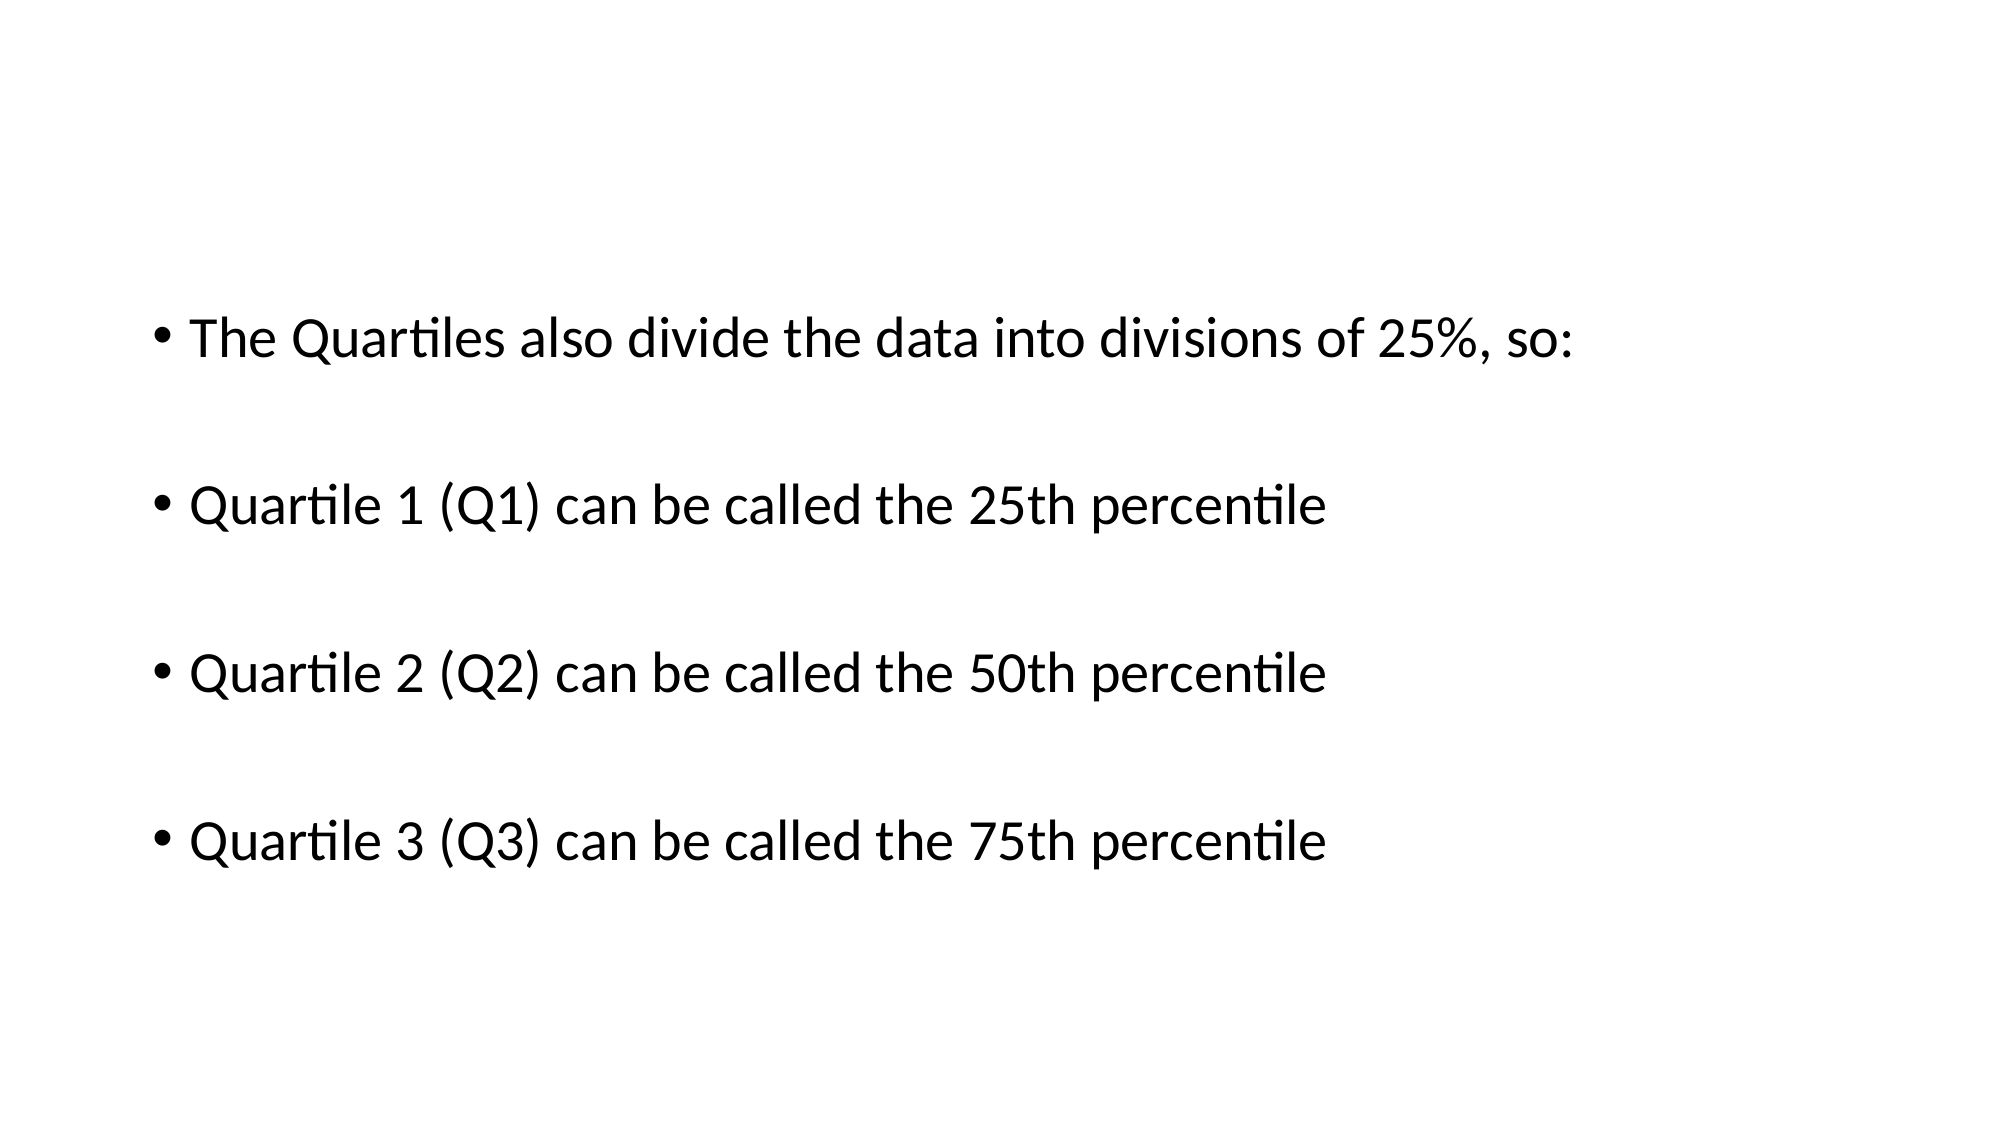

The Quartiles also divide the data into divisions of 25%, so:

Quartile 1 (Q1) can be called the 25th percentile

Quartile 2 (Q2) can be called the 50th percentile

Quartile 3 (Q3) can be called the 75th percentile